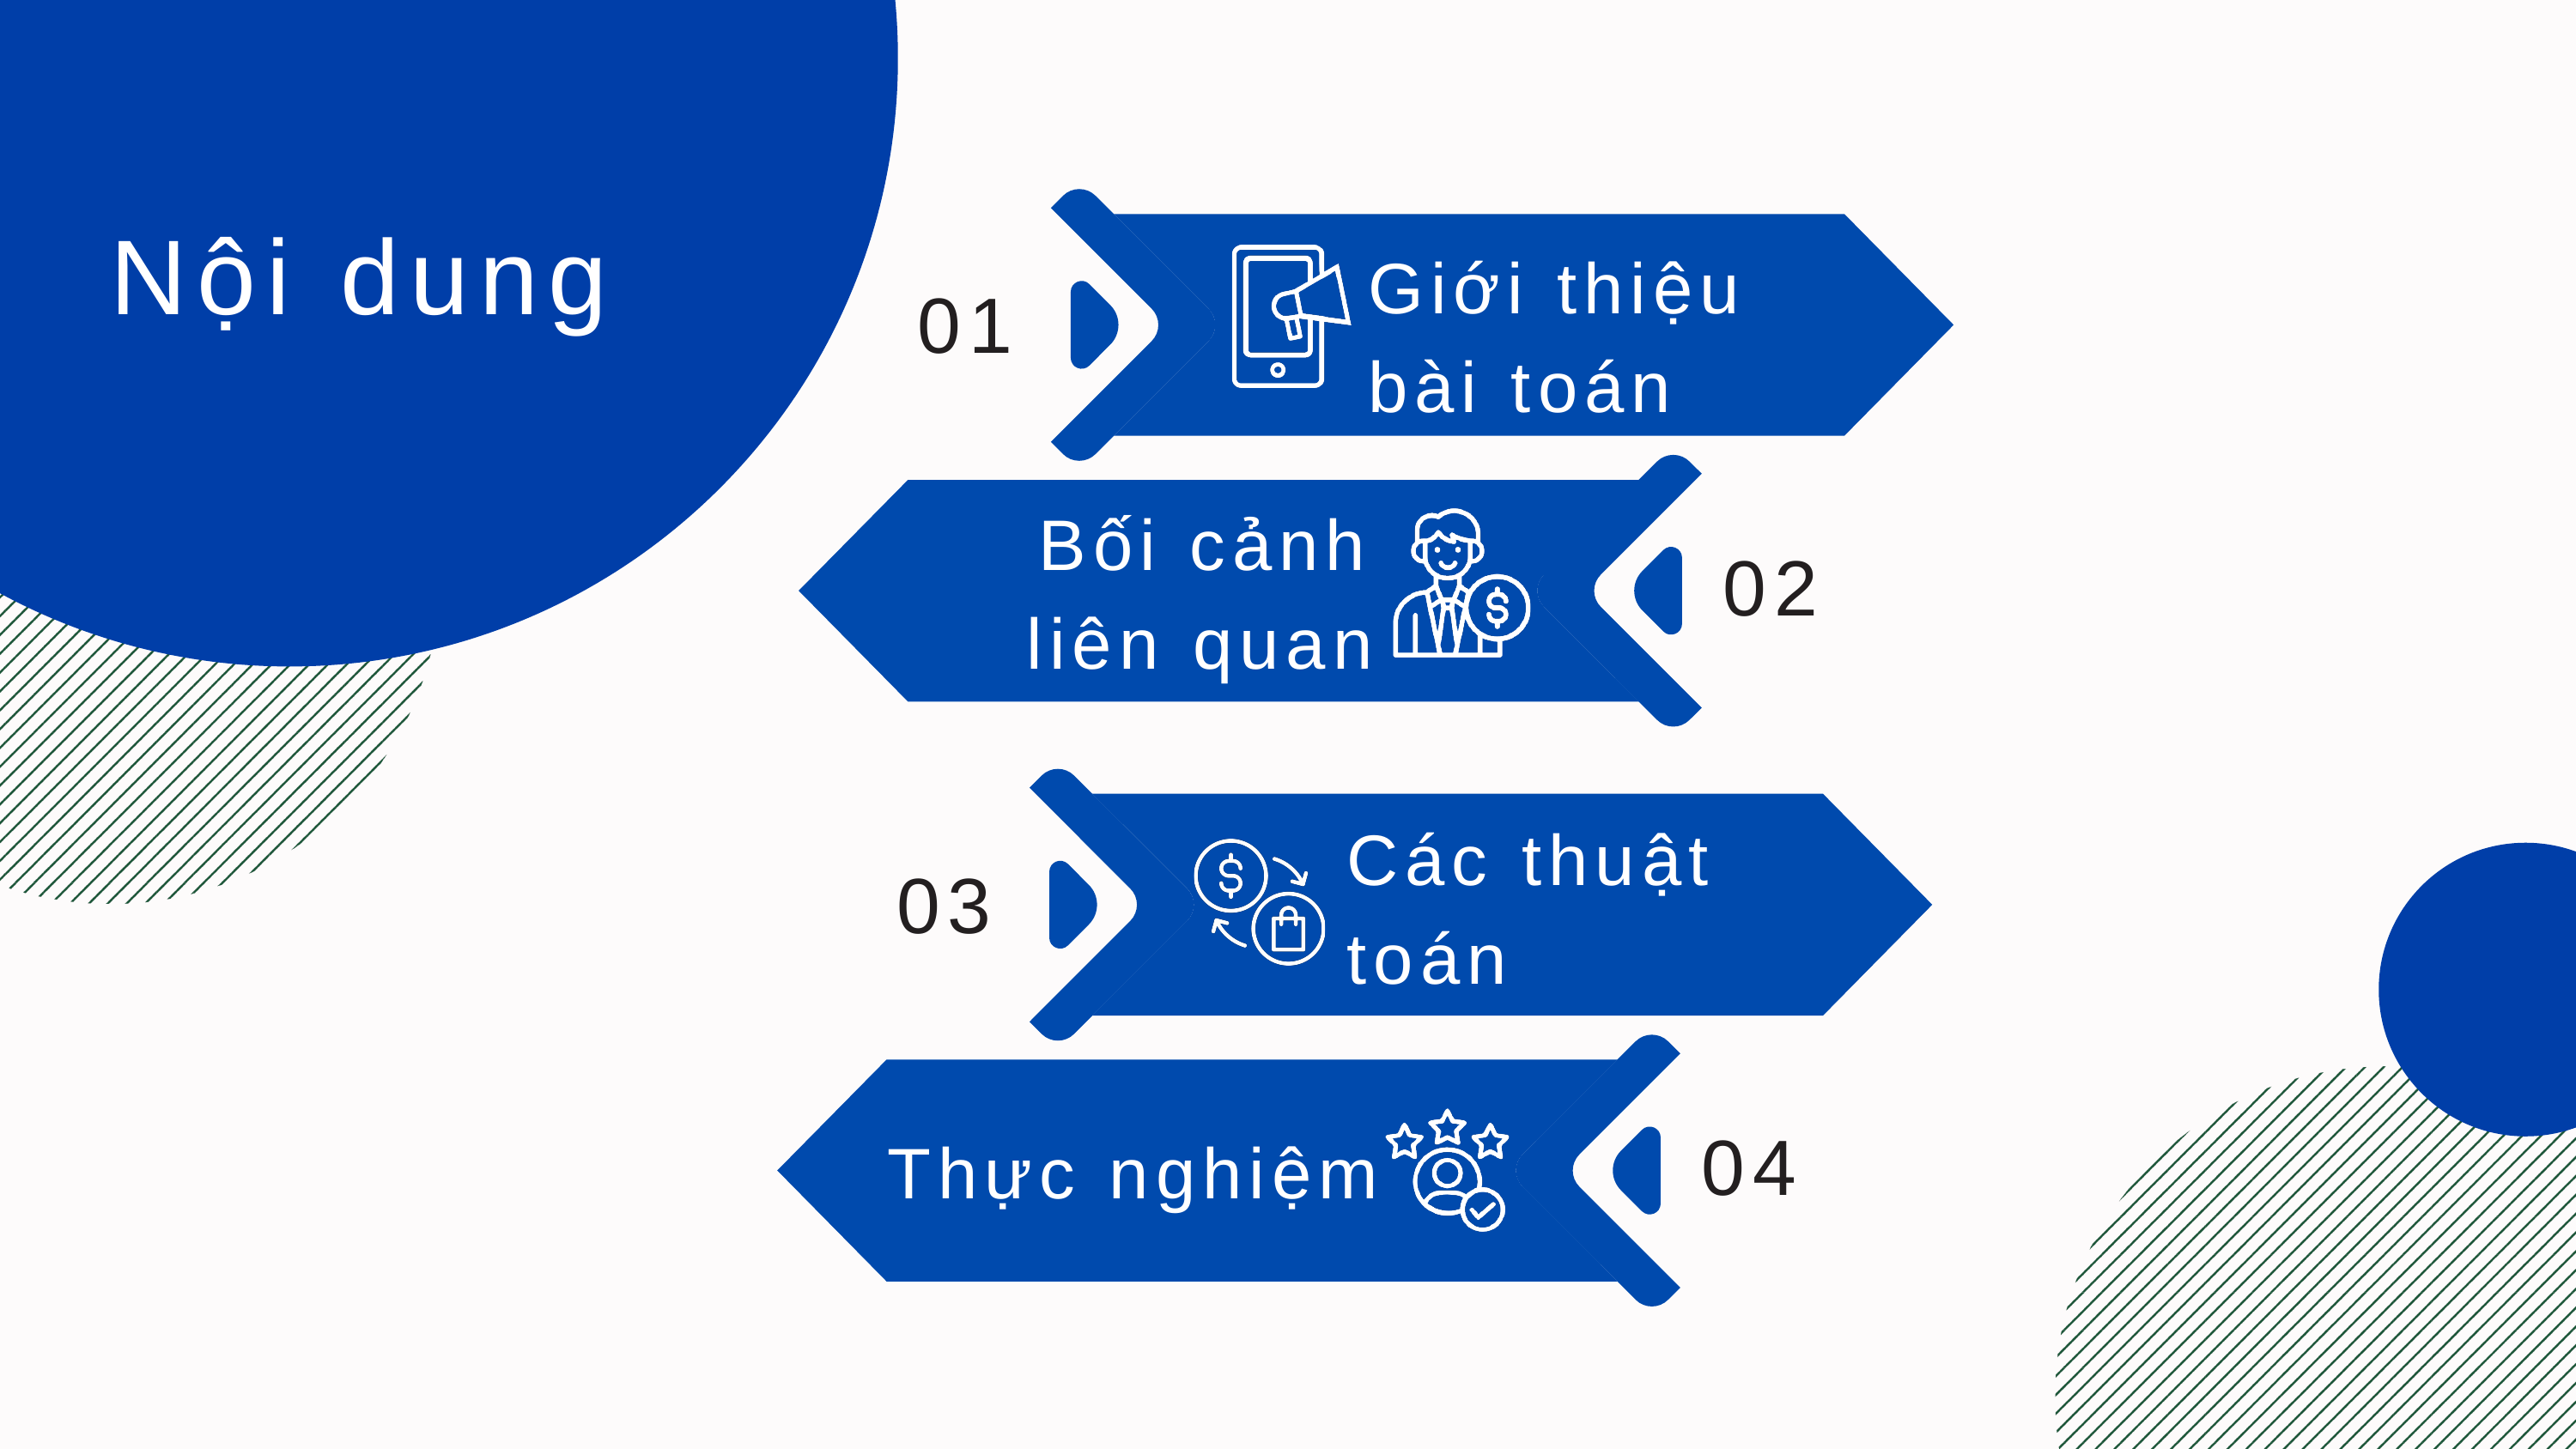

Nội dung

Giới thiệu bài toán

01

Bối cảnh liên quan

02

Các thuật toán

03

04

Thực nghiệm